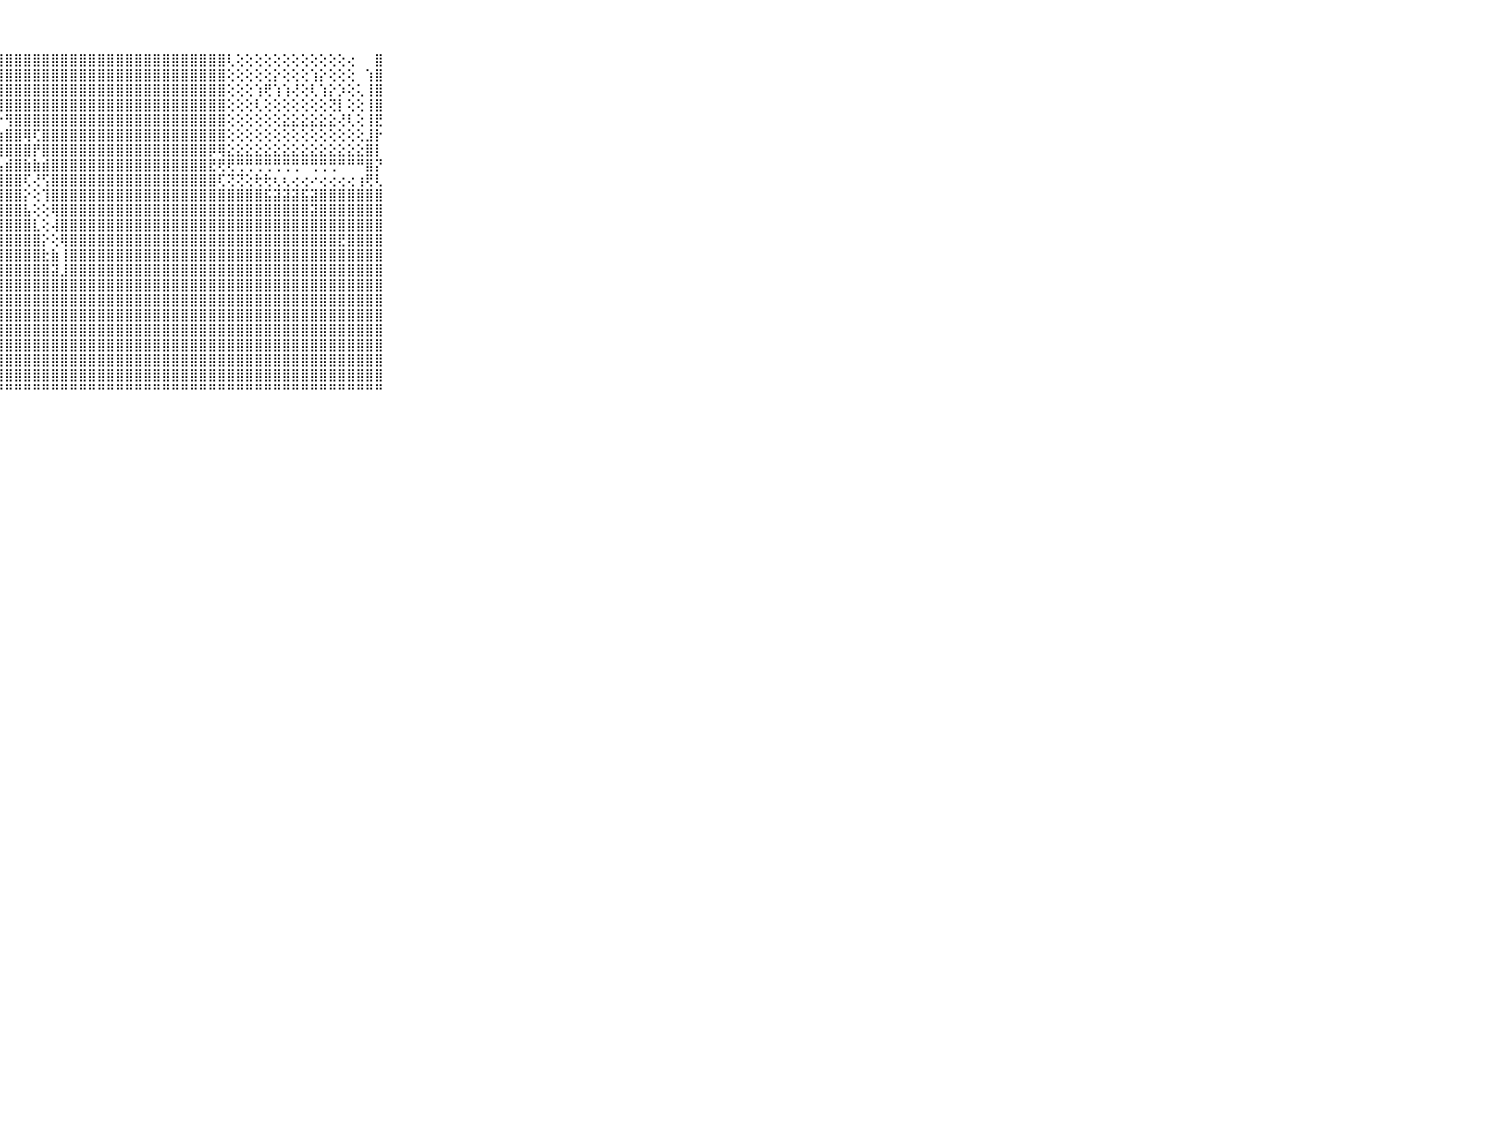

⠀⠀⠀⠀⠀⠀⠀⠀⠀⠀⠀⠀⠑⠕⠑⠑⢕⢕⠀⢸⣿⣿⣿⣿⣿⣿⣿⣿⣿⣿⣿⣿⣿⣿⣿⣿⣿⣿⣿⣿⣿⣿⣿⣿⣿⣿⣿⣿⣿⣿⣿⣿⢇⢕⢕⢕⢕⢕⢕⢕⢕⢕⢕⢕⢕⢔⠀⠀⣿⠀⠀⠀⠀⠀⠀⠀⠀⠀⠀⠀⠀
⠀⠀⠀⠀⠀⠀⠀⠀⠀⠀⠀⠀⠀⠀⠀⠀⢁⠐⢔⢸⣿⣿⣿⣿⣿⣿⣿⣿⣿⣿⣿⣿⣿⣿⣿⣿⣿⣿⣿⣿⣿⣿⣿⣿⣿⣿⣿⣿⣿⣿⣿⣿⢕⢕⢕⢕⢕⡕⢕⢕⢕⢱⡕⢕⢕⢕⠀⢱⣿⠀⠀⠀⠀⠀⠀⠀⠀⠀⠀⠀⠀
⠀⠀⠀⠀⠀⠀⠀⠀⠀⠀⠀⠀⠀⠀⠀⠀⢕⢐⠕⢜⣿⣿⣿⣿⣿⣿⣿⣿⣿⣿⣿⣿⣿⣿⣿⣿⣿⣿⣿⣿⣿⣿⣿⣿⣿⣿⣿⣿⣿⣿⣿⣿⢕⢕⢕⢱⢟⢱⢱⢜⢕⢇⢱⡕⡱⢕⢅⢸⣿⠀⠀⠀⠀⠀⠀⠀⠀⠀⠀⠀⠀
⠀⠀⠀⠀⠀⠀⠀⠀⠀⠀⠀⠀⠄⠄⢀⠀⢕⢕⠀⢕⣿⣿⣿⣿⣿⣿⡿⣿⣿⣿⣿⣿⣿⣿⣿⣿⣿⣿⣿⣿⣿⣿⣿⣿⣿⣿⣿⣿⣿⣿⣿⣿⢕⢕⢕⢇⢕⢕⢕⢕⢕⢕⢕⢝⡇⢕⢕⢸⣿⠀⠀⠀⠀⠀⠀⠀⠀⠀⠀⠀⠀
⠀⠀⠀⠀⠀⠀⠀⠀⠀⠀⠀⢔⢔⢄⢄⢄⢕⢁⢐⢕⣿⣿⣿⣿⣿⣿⣵⡗⢻⣿⣿⣿⣿⣿⣿⣿⣿⣿⣿⣿⣿⣿⣿⣿⣿⣿⣿⣿⣿⣿⣿⣿⢕⢕⢕⢕⢕⢕⣕⣕⣕⣕⣕⣕⢜⢇⢕⢸⣟⠀⠀⠀⠀⠀⠀⠀⠀⠀⠀⠀⠀
⠀⠀⠀⠀⠀⠀⠀⠀⠀⠀⠀⢕⢕⢕⢕⢇⢕⢕⢕⢕⣿⣿⣿⣿⣿⣿⣿⣵⣿⣿⢿⢏⣿⣿⣿⣿⣿⣿⣿⣿⣿⣿⣿⣿⣿⣿⣿⣿⣿⣿⣿⣿⢕⢕⢕⢕⢕⢕⢕⢕⢕⢕⢕⢕⢕⢕⢕⣸⡗⠀⠀⠀⠀⠀⠀⠀⠀⠀⠀⠀⠀
⠀⠀⠀⠀⠀⠀⠀⠀⠀⠀⠀⢔⢔⢔⢔⢕⢕⢕⢕⢕⣿⣿⣿⣿⣿⣿⣿⣿⣿⣿⣿⡟⣿⣿⣿⣿⣿⣿⣿⣿⣿⣿⣿⣿⣿⣿⣿⣿⣿⣿⡿⢿⣕⣕⣕⣕⣕⣕⣕⣕⣕⣕⣕⣕⣕⣕⣕⣿⡇⠀⠀⠀⠀⠀⠀⠀⠀⠀⠀⠀⠀
⠀⠀⠀⠀⠀⠀⠀⠀⠀⠀⠀⢕⢕⢕⢕⢕⢕⢕⢕⢕⣿⣿⣿⣿⣿⣿⣿⣧⣾⣿⣷⣷⣾⣿⣿⣿⣿⣿⣿⣿⣿⣿⣿⣿⣿⣿⣿⣿⣿⣿⣟⢟⢟⢛⢛⢛⢛⢛⢛⢛⠛⢛⢛⢛⠛⠛⠛⣿⡝⠀⠀⠀⠀⠀⠀⠀⠀⠀⠀⠀⠀
⠀⠀⠀⠀⠀⠀⠀⠀⠀⠀⠀⢕⢕⢕⢕⢕⢸⢗⢕⢕⣿⣿⣿⣿⣿⣿⣿⣿⣿⣿⢏⢜⢫⣿⣿⣿⣿⣿⣿⣿⣿⣿⣿⣿⣿⣿⣿⣿⣿⣿⣿⢏⢝⢝⢕⢗⢗⢆⢆⢔⢔⠔⢔⢔⢔⢔⢰⢟⢇⠀⠀⠀⠀⠀⠀⠀⠀⠀⠀⠀⠀
⠀⠀⠀⠀⠀⠀⠀⠀⠀⠀⠀⠕⢕⢝⢕⢕⢸⢕⢕⢕⣿⣿⣿⣿⣿⣿⣿⣿⣿⣿⡕⢕⢹⣿⣿⣿⣿⣿⣿⣿⣿⣿⣿⣿⣿⣿⣿⣿⣿⣿⣿⣿⣿⣿⣿⣿⣯⣽⣽⣽⣯⣽⣿⣿⣿⣿⣿⣿⣿⠀⠀⠀⠀⠀⠀⠀⠀⠀⠀⠀⠀
⠀⠀⠀⠀⠀⠀⠀⠀⠀⠀⠀⢔⢕⢕⢕⢖⡞⡗⢱⢕⣿⣿⣿⣿⣿⣿⣿⣿⣿⣿⣧⢕⢕⢿⣿⣿⣿⣿⣿⣿⣿⣿⣿⣿⣿⣿⣿⣿⣿⣿⣿⣿⣿⣿⣿⣿⣿⣿⣿⣿⣿⣽⣿⣿⣿⣿⣿⣿⣿⠀⠀⠀⠀⠀⠀⠀⠀⠀⠀⠀⠀
⠀⠀⠀⠀⠀⠀⠀⠀⠀⠀⠀⠕⢕⢕⢕⢜⢱⢕⢕⢕⣿⣿⣿⣿⣿⣿⣿⣿⣿⣿⣿⣇⢕⢼⣿⣿⣿⣿⣿⣿⣿⣿⣿⣿⣿⣿⣿⣿⣿⣿⣿⣿⣿⣿⣿⣿⣿⣿⣿⣿⣿⣿⣿⣿⣿⣿⣿⣿⣿⠀⠀⠀⠀⠀⠀⠀⠀⠀⠀⠀⠀
⠀⠀⠀⠀⠀⠀⠀⠀⠀⠀⠀⢕⢕⢕⢕⢕⢕⢕⢕⢕⢿⣿⣿⣿⣿⣿⣿⣿⣿⣿⣿⣿⡕⢕⢿⣿⣿⣿⣿⣿⣿⣿⣿⣿⣿⣿⣿⣿⣿⣿⣿⣿⣿⣿⣿⣿⣿⣿⣿⣿⣿⣿⣿⣿⣟⣿⣿⣿⣿⠀⠀⠀⠀⠀⠀⠀⠀⠀⠀⠀⠀
⠀⠀⠀⠀⠀⠀⠀⠀⠀⠀⠀⢕⢕⢕⢕⢕⢱⢕⢕⢕⣾⣿⣿⣿⣿⣿⣿⣿⣿⣿⣿⣿⣗⣷⢸⣿⣿⣿⣿⣿⣿⣿⣿⣿⣿⣿⣿⣿⣿⣿⣿⣿⣿⣿⣿⣿⣿⣿⣿⣿⣿⣿⣿⣿⣿⣿⣿⣿⣿⠀⠀⠀⠀⠀⠀⠀⠀⠀⠀⠀⠀
⠀⠀⠀⠀⠀⠀⠀⠀⠀⠀⠀⢕⢕⢕⢕⢕⢸⢹⢕⢕⢸⣿⣿⣿⣯⣿⣿⣿⣿⣿⣿⣿⣿⣽⣸⣿⣿⣿⣿⣿⣿⣿⣿⣿⣿⣿⣿⣿⣿⣿⣿⣿⣿⣿⣿⣿⣿⣿⣿⣿⣿⣿⣿⣿⣿⣿⣿⣿⣿⠀⠀⠀⠀⠀⠀⠀⠀⠀⠀⠀⠀
⠀⠀⠀⠀⠀⠀⠀⠀⠀⠀⠀⢕⢕⣕⣕⣕⣸⢞⢇⢕⢸⣿⣿⣿⣿⣿⣿⣿⣿⣿⣿⣿⣿⣿⣿⣿⣿⣿⣿⣿⣿⣿⣿⣿⣿⣿⣿⣿⣿⣿⣿⣿⣿⣿⣿⣿⣿⣿⣿⣿⣿⣿⣿⣿⣿⣿⣿⣿⣿⠀⠀⠀⠀⠀⠀⠀⠀⠀⠀⠀⠀
⠀⠀⠀⠀⠀⠀⠀⠀⠀⠀⠀⣿⡝⢟⡗⡵⢕⢗⢇⢕⣾⣿⣿⣿⣿⣿⣿⣿⣿⣿⣿⣿⣿⣿⣿⣿⣿⣿⣿⣿⣿⣿⣿⣿⣿⣿⣿⣿⣿⣿⣿⣿⣿⣿⣿⣿⣿⣿⣿⣿⣿⣿⣿⣿⣿⣿⣿⣿⣿⠀⠀⠀⠀⠀⠀⠀⠀⠀⠀⠀⠀
⠀⠀⠀⠀⠀⠀⠀⠀⠀⠀⠀⢝⢕⢜⢕⡕⢱⣳⡕⢕⣿⣿⣿⣿⣿⣿⣿⣿⣿⣿⣿⣿⣿⣿⣿⣿⣿⣿⣿⣿⣿⣿⣿⣿⣿⣿⣿⣿⣿⣿⣿⣿⣿⣿⣿⣿⣿⣿⣿⣿⣿⣿⣿⣿⣿⣿⣿⣿⣿⠀⠀⠀⠀⠀⠀⠀⠀⠀⠀⠀⠀
⠀⠀⠀⠀⠀⠀⠀⠀⠀⠀⠀⢕⢱⡷⡳⡇⢸⡸⢇⡕⣿⣿⣿⣿⣿⣿⣿⣿⣿⣿⣿⣿⣿⣿⣿⣿⣿⣿⣿⣿⣿⣿⣿⣿⣿⣿⣿⣿⣿⣿⣿⣿⣿⣿⣿⣿⣿⣿⣿⣿⣿⣿⣿⣿⣿⣿⣿⣿⣿⠀⠀⠀⠀⠀⠀⠀⠀⠀⠀⠀⠀
⠀⠀⠀⠀⠀⠀⠀⠀⠀⠀⠀⢕⢜⢏⢇⢇⢸⢝⢇⢕⢹⣿⣿⣿⣿⣿⣿⣿⣿⣿⣿⣿⣿⣿⣿⣿⣿⣿⣿⣿⣿⣿⣿⣿⣿⣿⣿⣿⣿⣿⣿⣿⣿⣿⣿⣿⣿⣿⣿⣿⣿⣿⣿⣿⣿⣿⣿⣿⣿⠀⠀⠀⠀⠀⠀⠀⠀⠀⠀⠀⠀
⠀⠀⠀⠀⠀⠀⠀⠀⠀⠀⠀⢕⢕⣕⡕⢕⢸⢕⢕⢕⣾⣿⣿⣿⣿⣿⣿⣿⣿⣿⣿⣿⣿⣿⣿⣿⣿⣿⣿⣿⣿⣿⣿⣿⣿⣿⣿⣿⣿⣿⣿⣿⣿⣿⣿⣿⣿⣿⣿⣿⣿⣿⣿⣿⣿⣿⣿⣿⣿⠀⠀⠀⠀⠀⠀⠀⠀⠀⠀⠀⠀
⠀⠀⠀⠀⠀⠀⠀⠀⠀⠀⠀⢕⣵⣵⣵⣵⣼⣱⢕⣾⣿⣿⣿⣿⣿⣿⣿⣿⣿⣿⣿⣿⣿⣿⣿⣿⣿⣿⣿⣿⣿⣿⣿⣿⣿⣿⣿⣿⣿⣿⣿⣿⣿⣿⣿⣿⣿⣿⣿⣿⣿⣿⣿⣿⣿⣿⣿⣿⣿⠀⠀⠀⠀⠀⠀⠀⠀⠀⠀⠀⠀
⠀⠀⠀⠀⠀⠀⠀⠀⠀⠀⠀⠘⠛⠛⠛⠛⠛⠛⠚⠛⠛⠛⠛⠛⠛⠛⠛⠛⠛⠛⠛⠛⠛⠛⠛⠛⠛⠛⠛⠛⠛⠛⠛⠛⠛⠛⠛⠛⠛⠛⠛⠛⠛⠛⠛⠛⠛⠛⠛⠛⠛⠛⠛⠛⠛⠛⠛⠛⠛⠀⠀⠀⠀⠀⠀⠀⠀⠀⠀⠀⠀